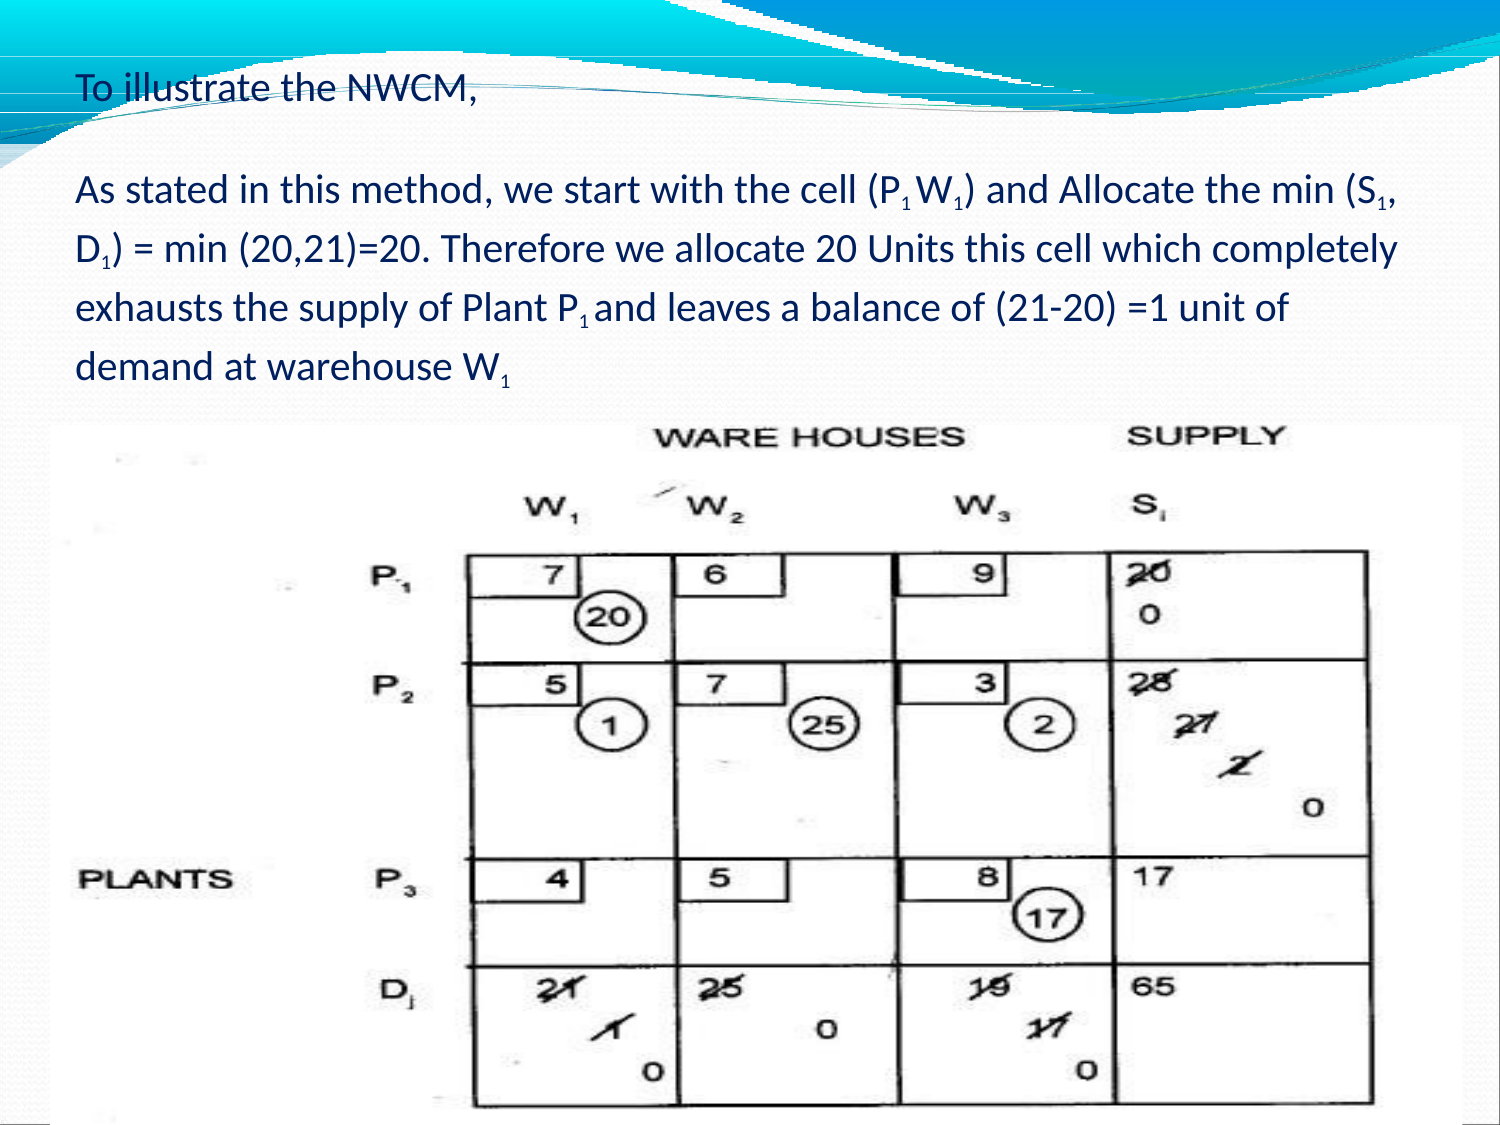

To illustrate the NWCM,

As stated in this method, we start with the cell (P1 W1) and Allocate the min (S1,  D1) = min (20,21)=20. Therefore we allocate 20 Units this cell which completely  exhausts the supply of Plant P1 and leaves a balance of (21-20) =1 unit of  demand at warehouse W1